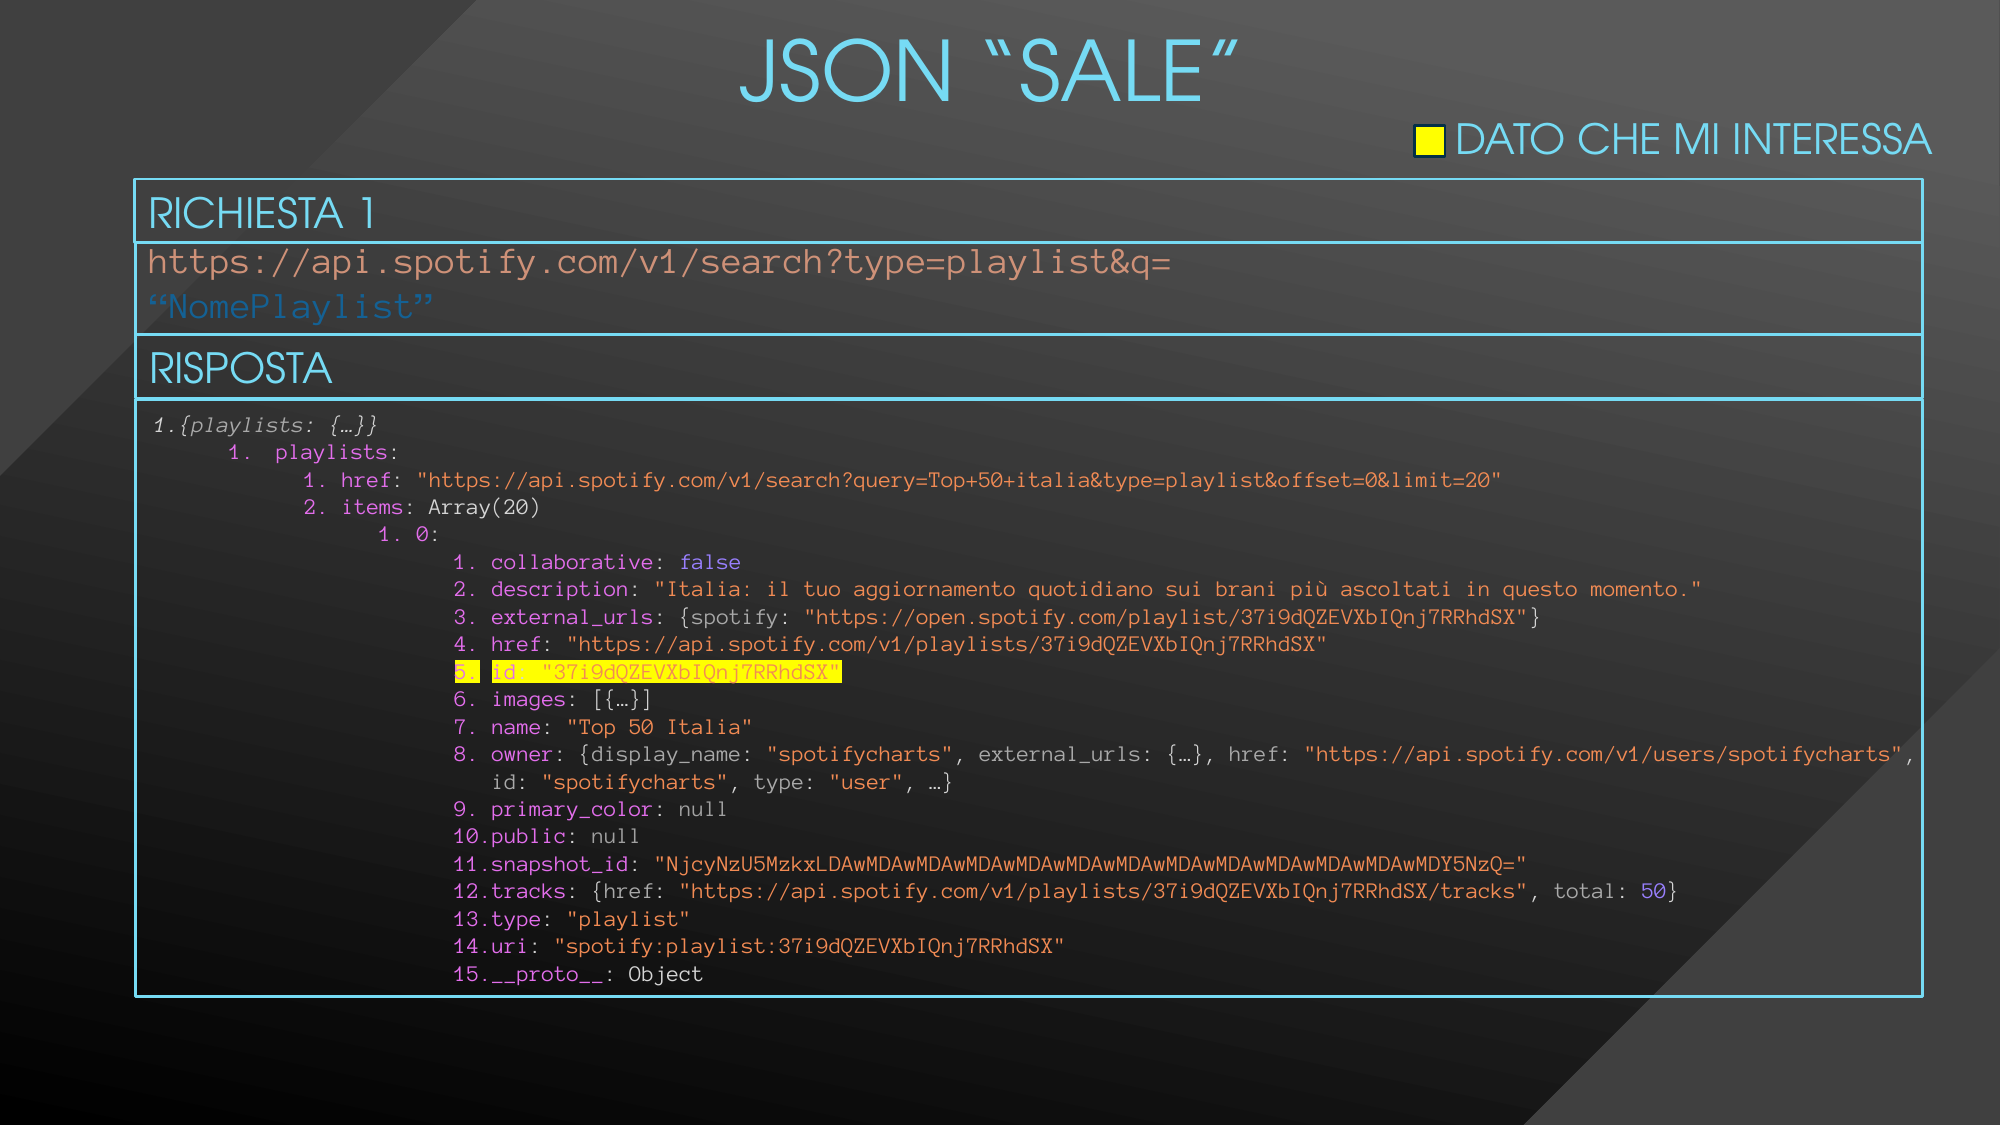

# JSON “sALE”
Dato che mi interessa

Richiesta 1

https://api.spotify.com/v1/search?type=playlist&q= “NomePlaylist”

Risposta

{playlists: {…}}
playlists:
href: "https://api.spotify.com/v1/search?query=Top+50+italia&type=playlist&offset=0&limit=20"
items: Array(20)
0:
collaborative: false
description: "Italia: il tuo aggiornamento quotidiano sui brani più ascoltati in questo momento."
external_urls: {spotify: "https://open.spotify.com/playlist/37i9dQZEVXbIQnj7RRhdSX"}
href: "https://api.spotify.com/v1/playlists/37i9dQZEVXbIQnj7RRhdSX"
id: "37i9dQZEVXbIQnj7RRhdSX"
images: [{…}]
name: "Top 50 Italia"
owner: {display_name: "spotifycharts", external_urls: {…}, href: "https://api.spotify.com/v1/users/spotifycharts", 
id: "spotifycharts", type: "user", …}
primary_color: null
public: null
snapshot_id: "NjcyNzU5MzkxLDAwMDAwMDAwMDAwMDAwMDAwMDAwMDAwMDAwMDAwMDAwMDAwMDY5NzQ="
tracks: {href: "https://api.spotify.com/v1/playlists/37i9dQZEVXbIQnj7RRhdSX/tracks", total: 50}
type: "playlist"
uri: "spotify:playlist:37i9dQZEVXbIQnj7RRhdSX"
__proto__: Object